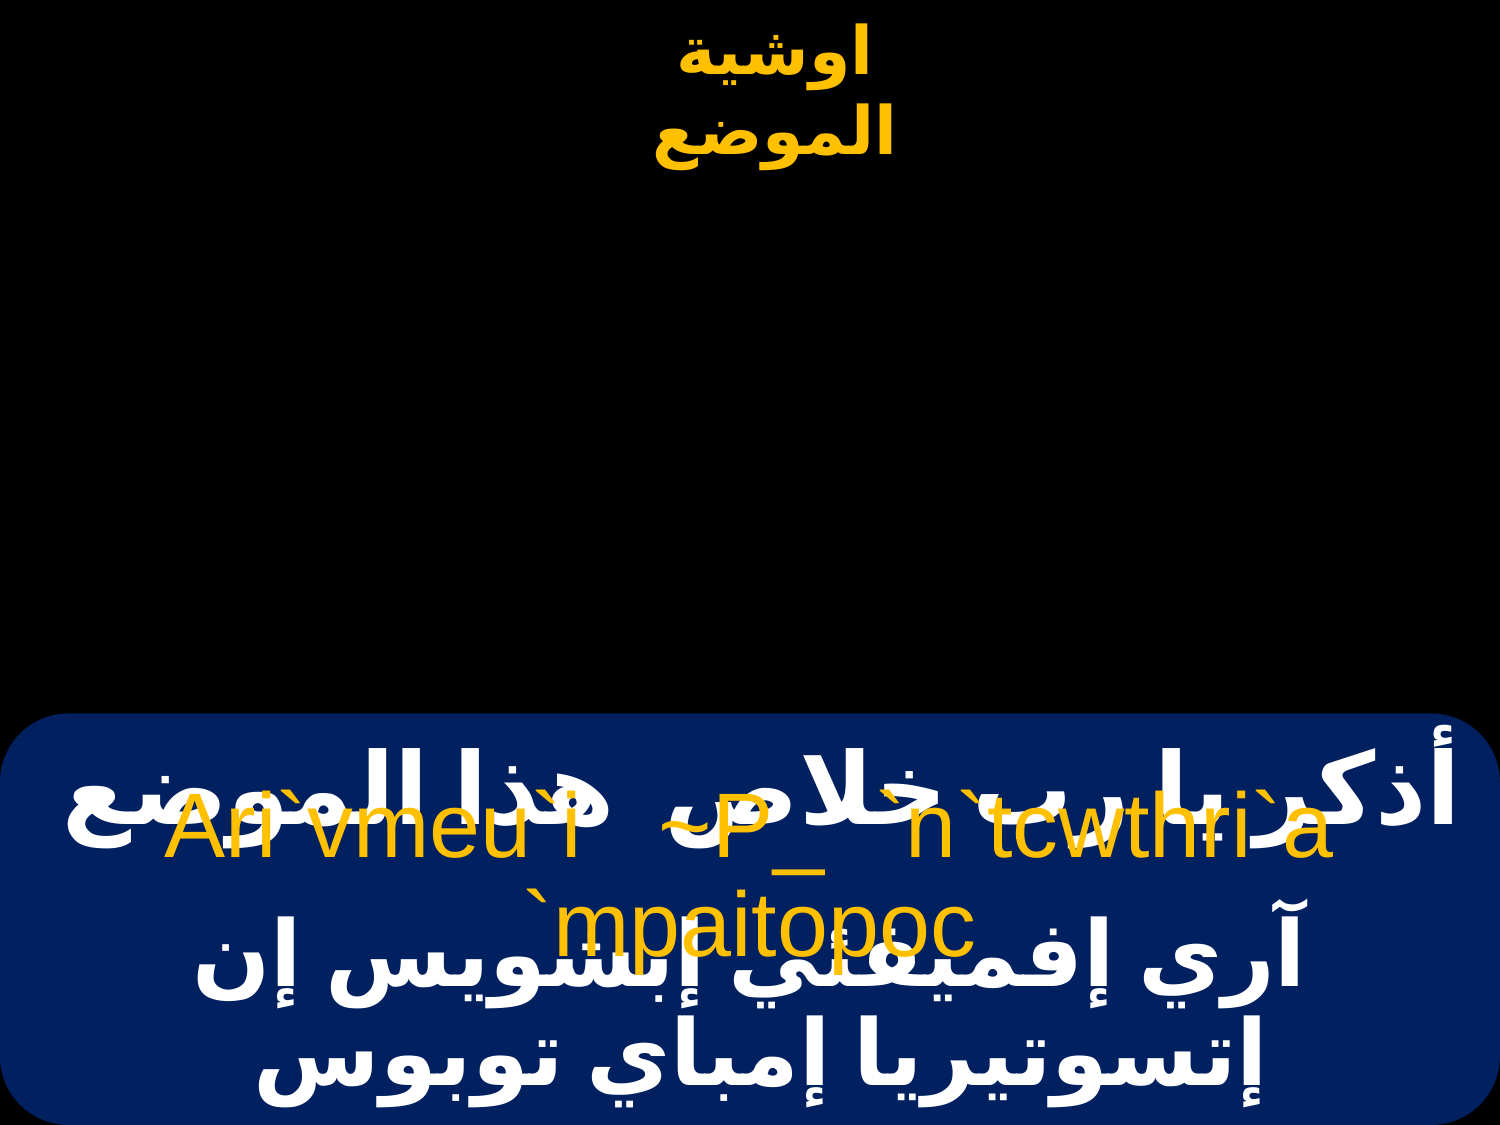

# أذكر يا رب خلاص  هذا الموضع
Ari`vmeu`i   ~P_  `n`tcwthri`a `mpaitopoc
آري إفميفئي إبشويس إن إتسوتيريا إمباي توبوس